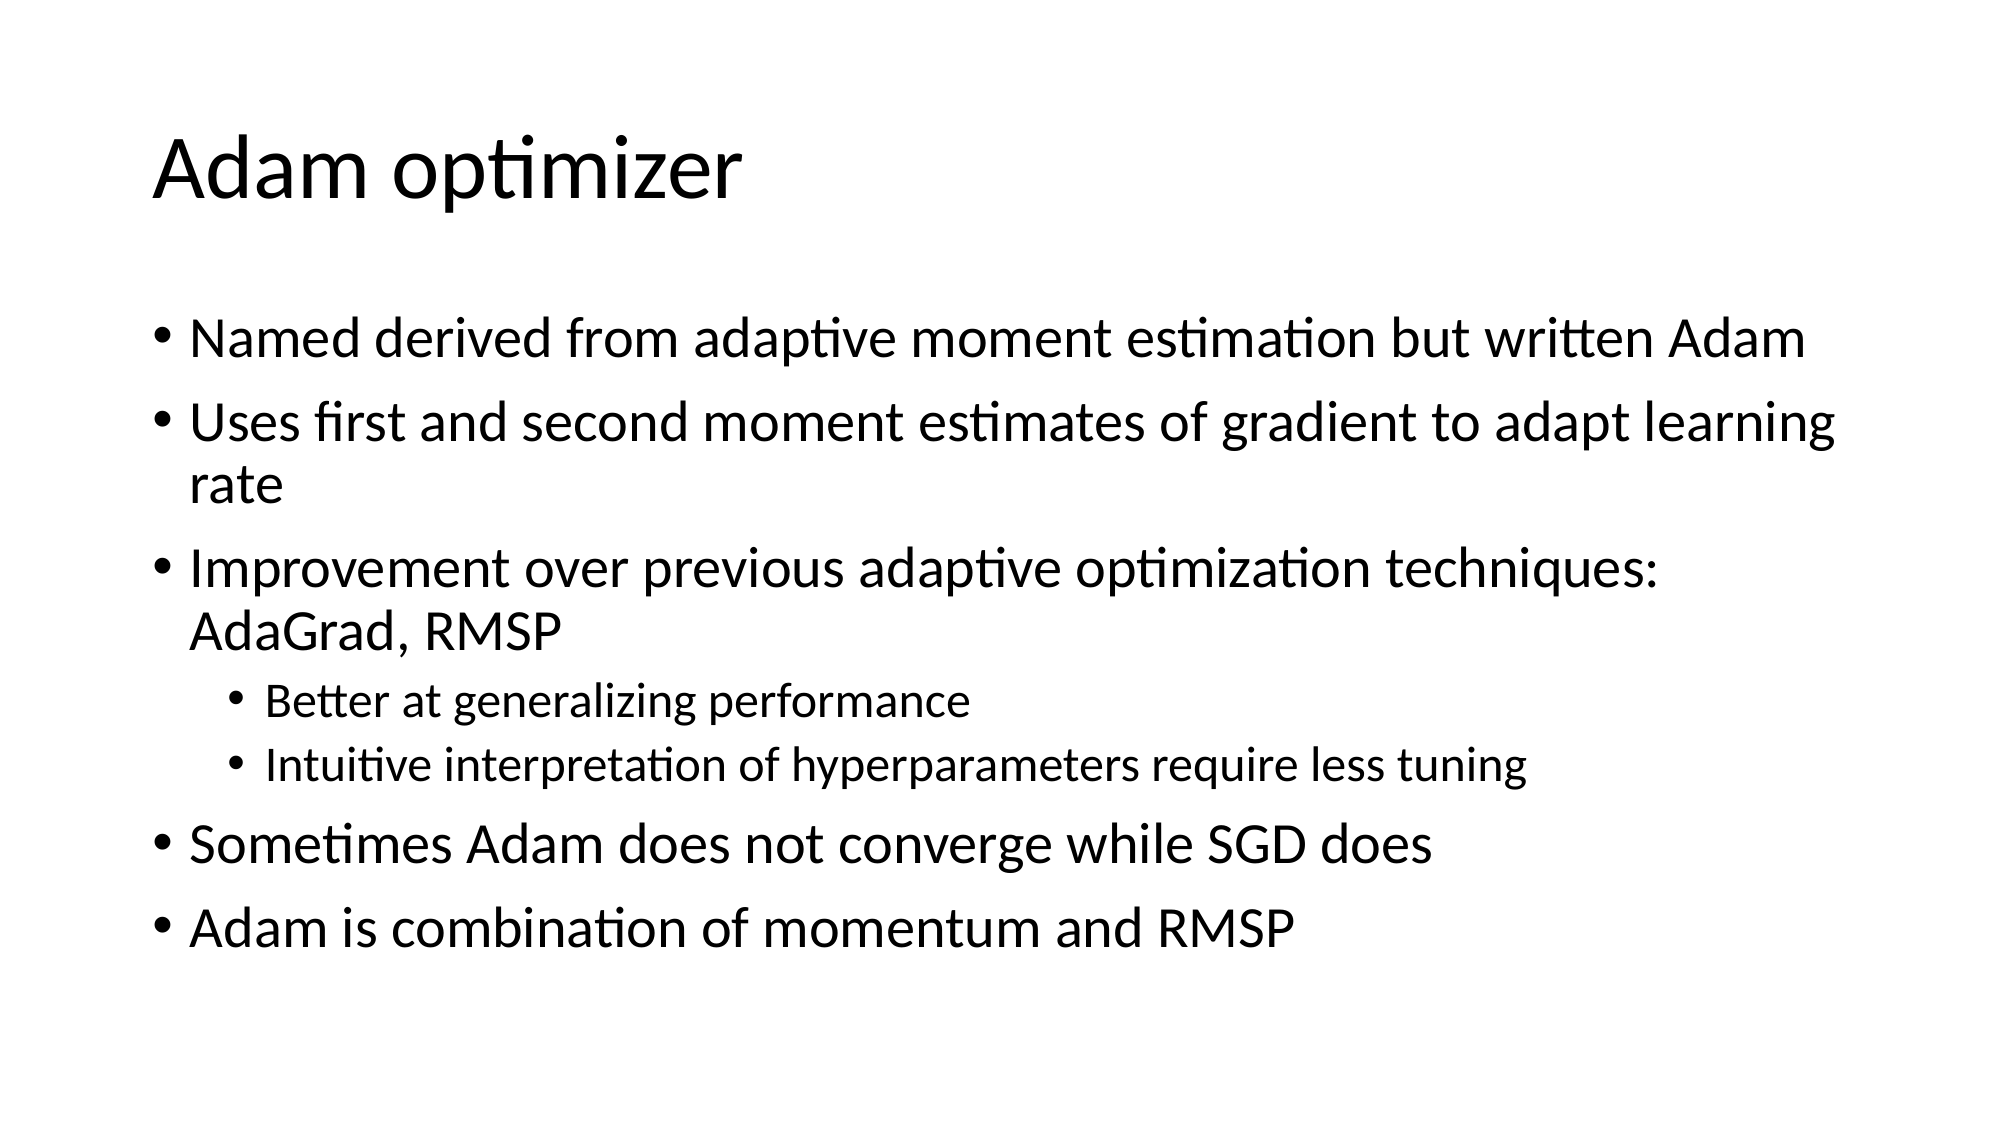

# Adam optimizer
Named derived from adaptive moment estimation but written Adam
Uses first and second moment estimates of gradient to adapt learning rate
Improvement over previous adaptive optimization techniques: AdaGrad, RMSP
Better at generalizing performance
Intuitive interpretation of hyperparameters require less tuning
Sometimes Adam does not converge while SGD does
Adam is combination of momentum and RMSP